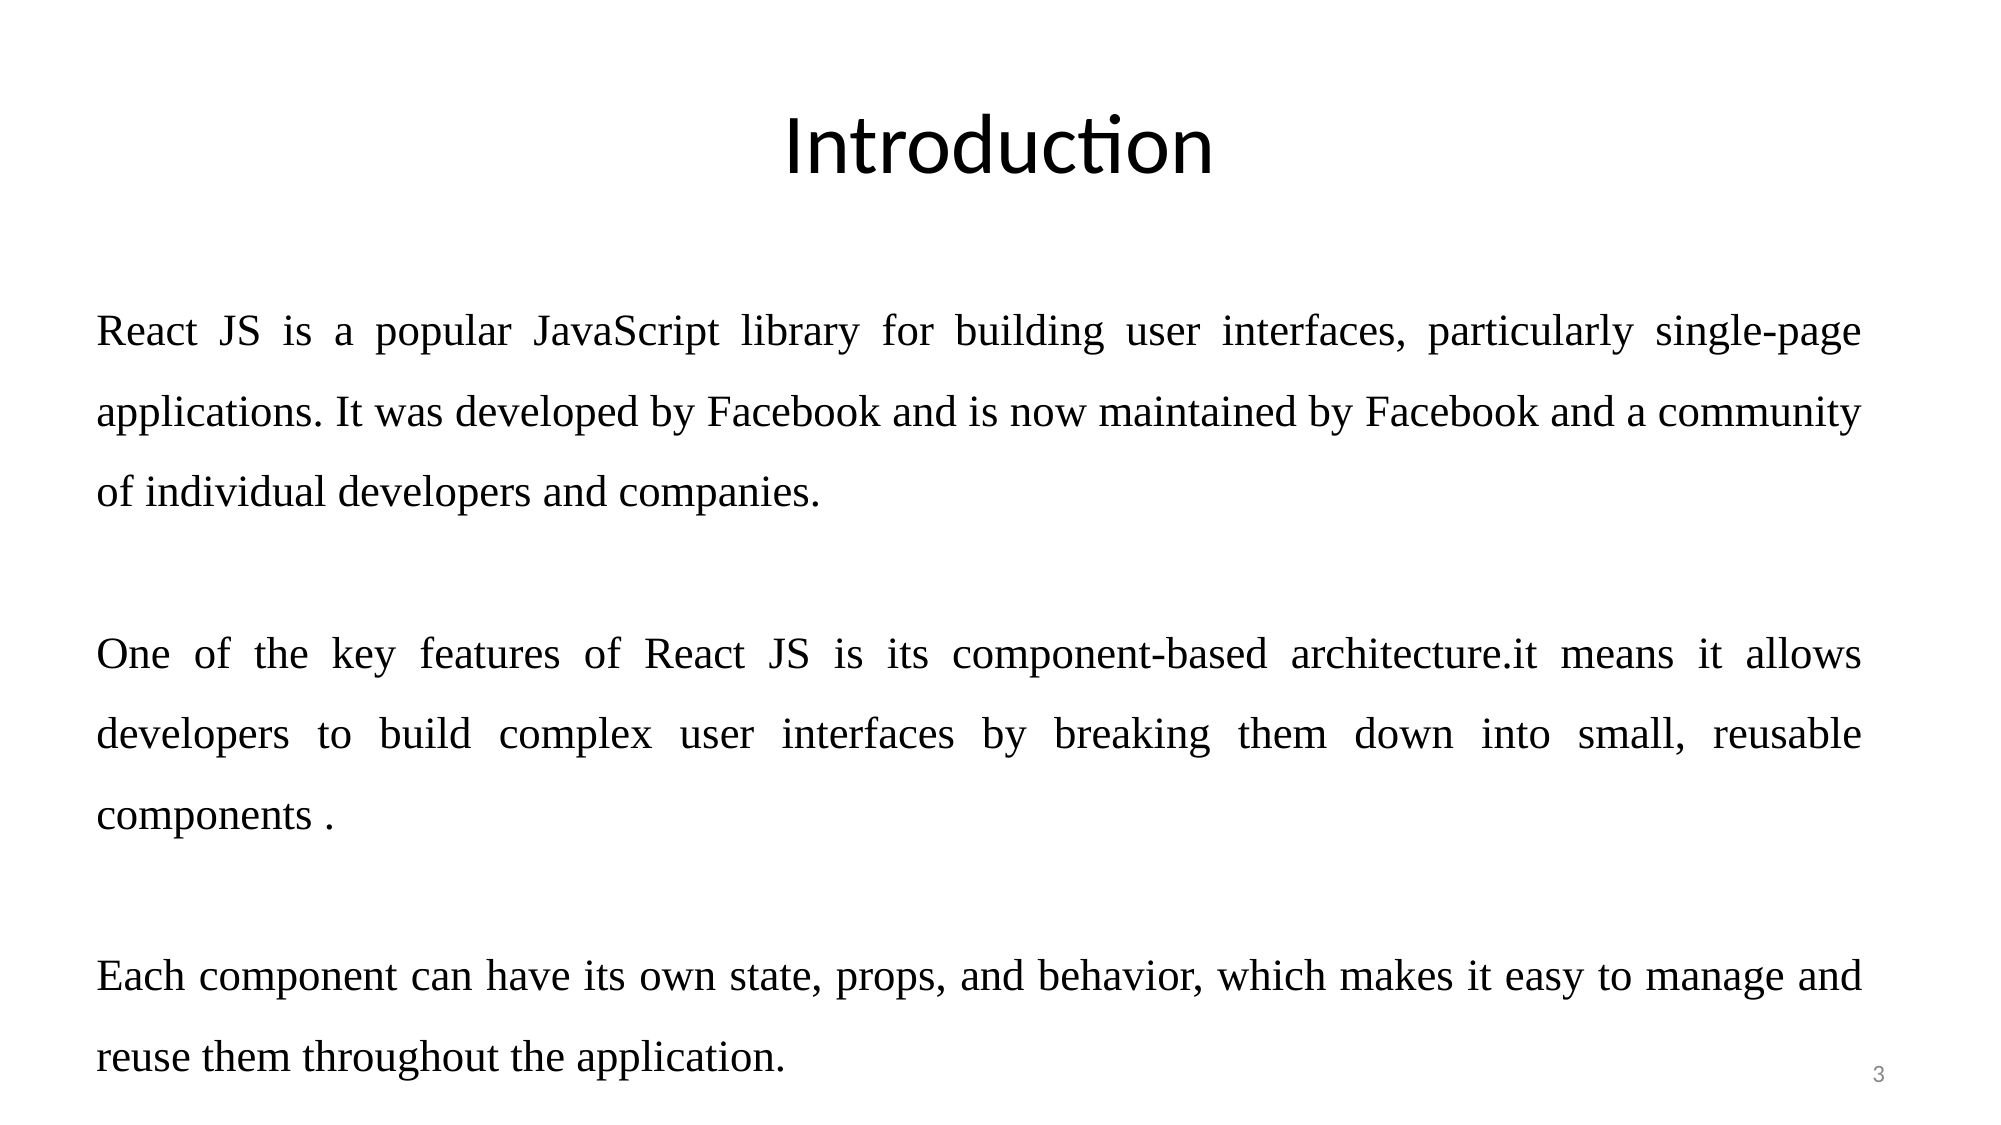

# Introduction
React JS is a popular JavaScript library for building user interfaces, particularly single-page applications. It was developed by Facebook and is now maintained by Facebook and a community of individual developers and companies.

One of the key features of React JS is its component-based architecture.it means it allows developers to build complex user interfaces by breaking them down into small, reusable components .

Each component can have its own state, props, and behavior, which makes it easy to manage and reuse them throughout the application.
3